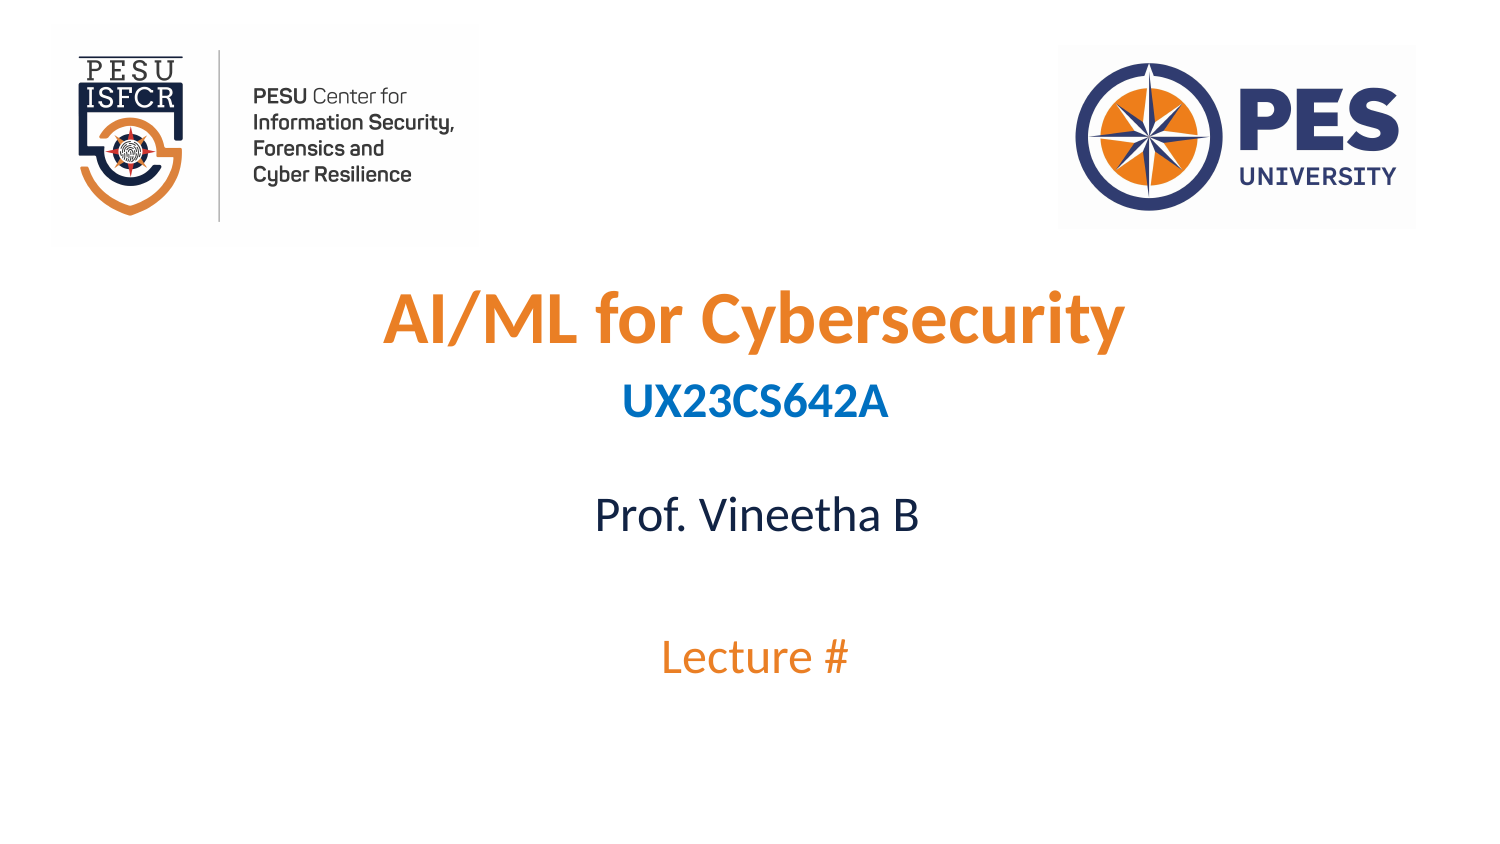

AI/ML for Cybersecurity
UX23CS642A
Prof. Vineetha B
Lecture #